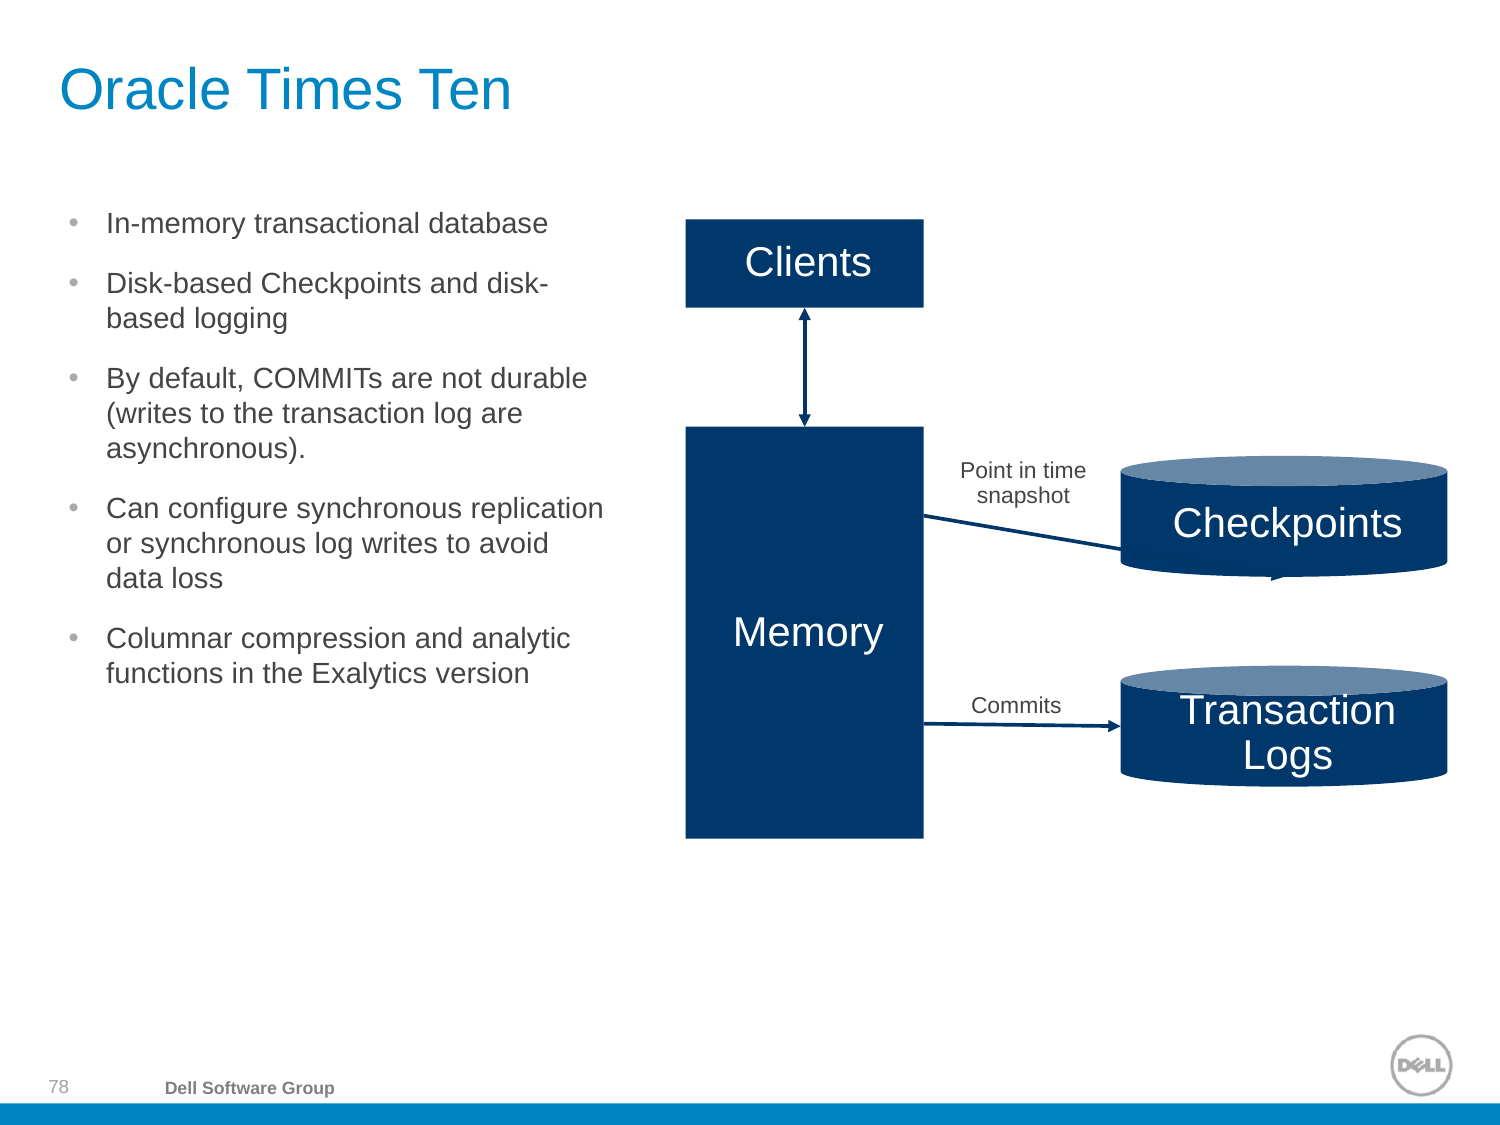

# Oracle Times Ten
In-memory transactional database
Disk-based Checkpoints and disk-based logging
By default, COMMITs are not durable (writes to the transaction log are asynchronous).
Can configure synchronous replication or synchronous log writes to avoid data loss
Columnar compression and analytic functions in the Exalytics version
Clients
Memory
Point in time snapshot
Checkpoints
Transaction Logs
Commits